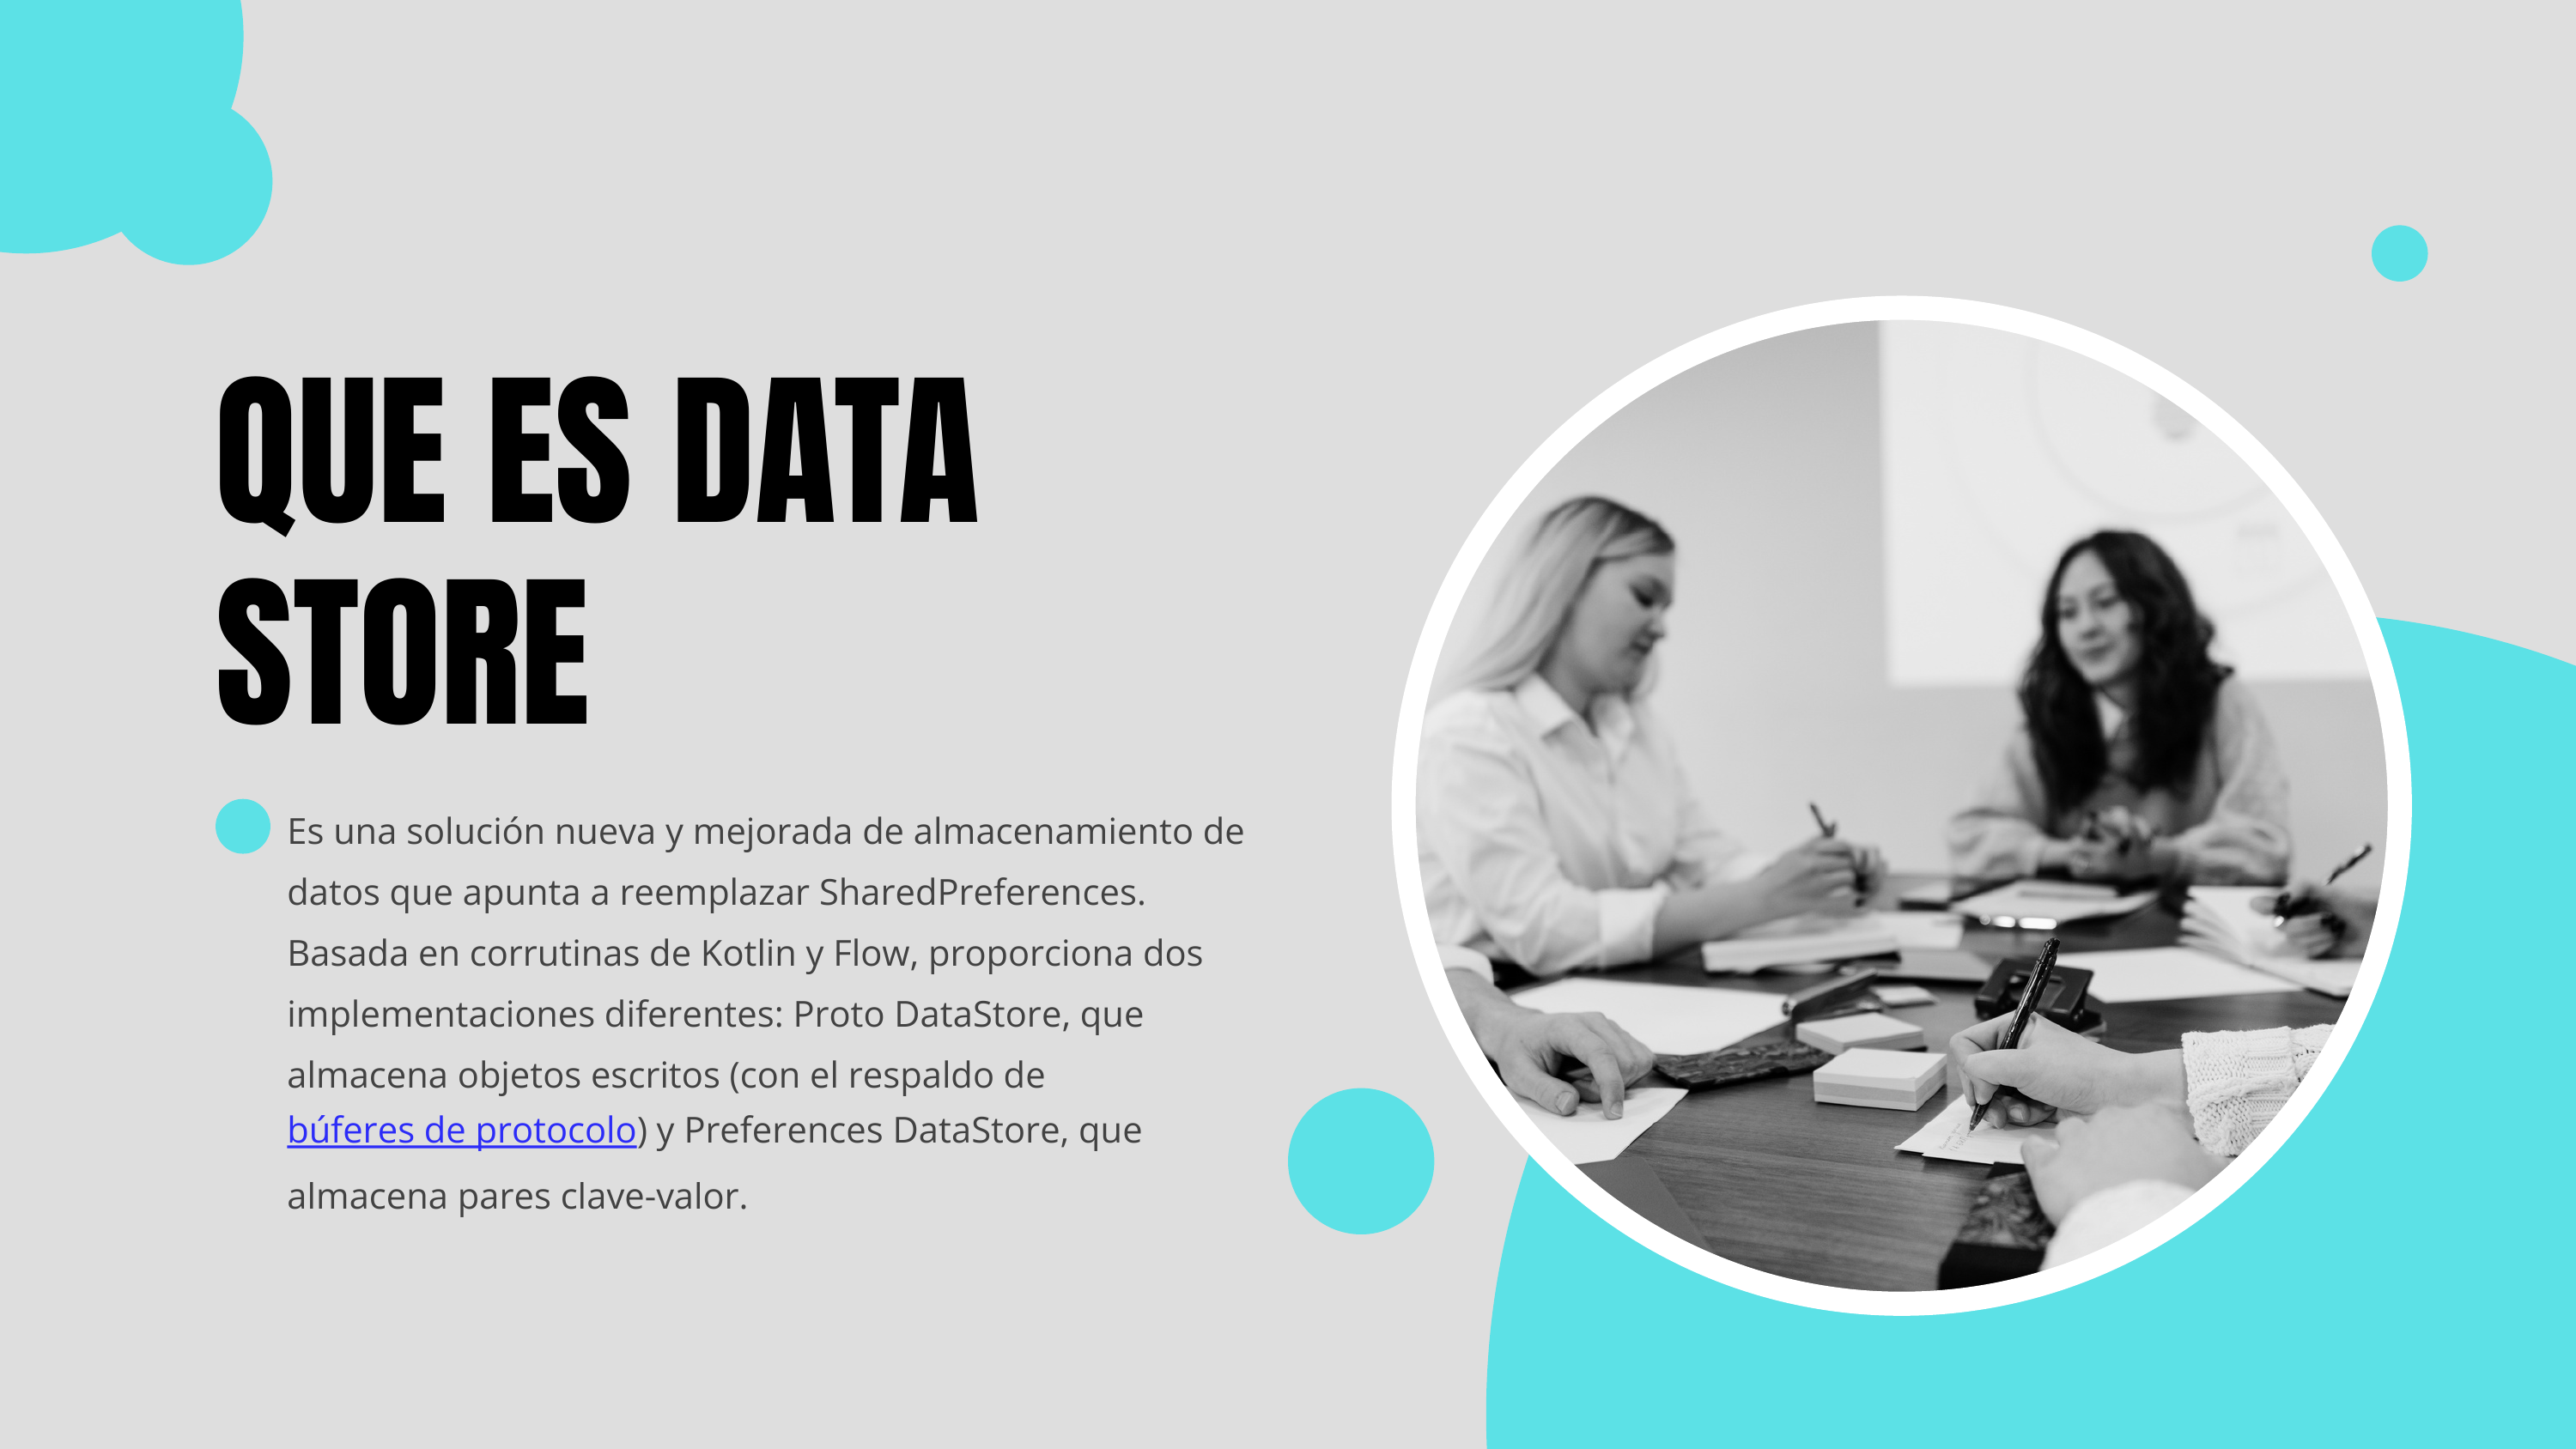

QUE ES DATA STORE

Es una solución nueva y mejorada de almacenamiento de datos que apunta a reemplazar SharedPreferences. Basada en corrutinas de Kotlin y Flow, proporciona dos implementaciones diferentes: Proto DataStore, que almacena objetos escritos (con el respaldo de búferes de protocolo) y Preferences DataStore, que almacena pares clave-valor.